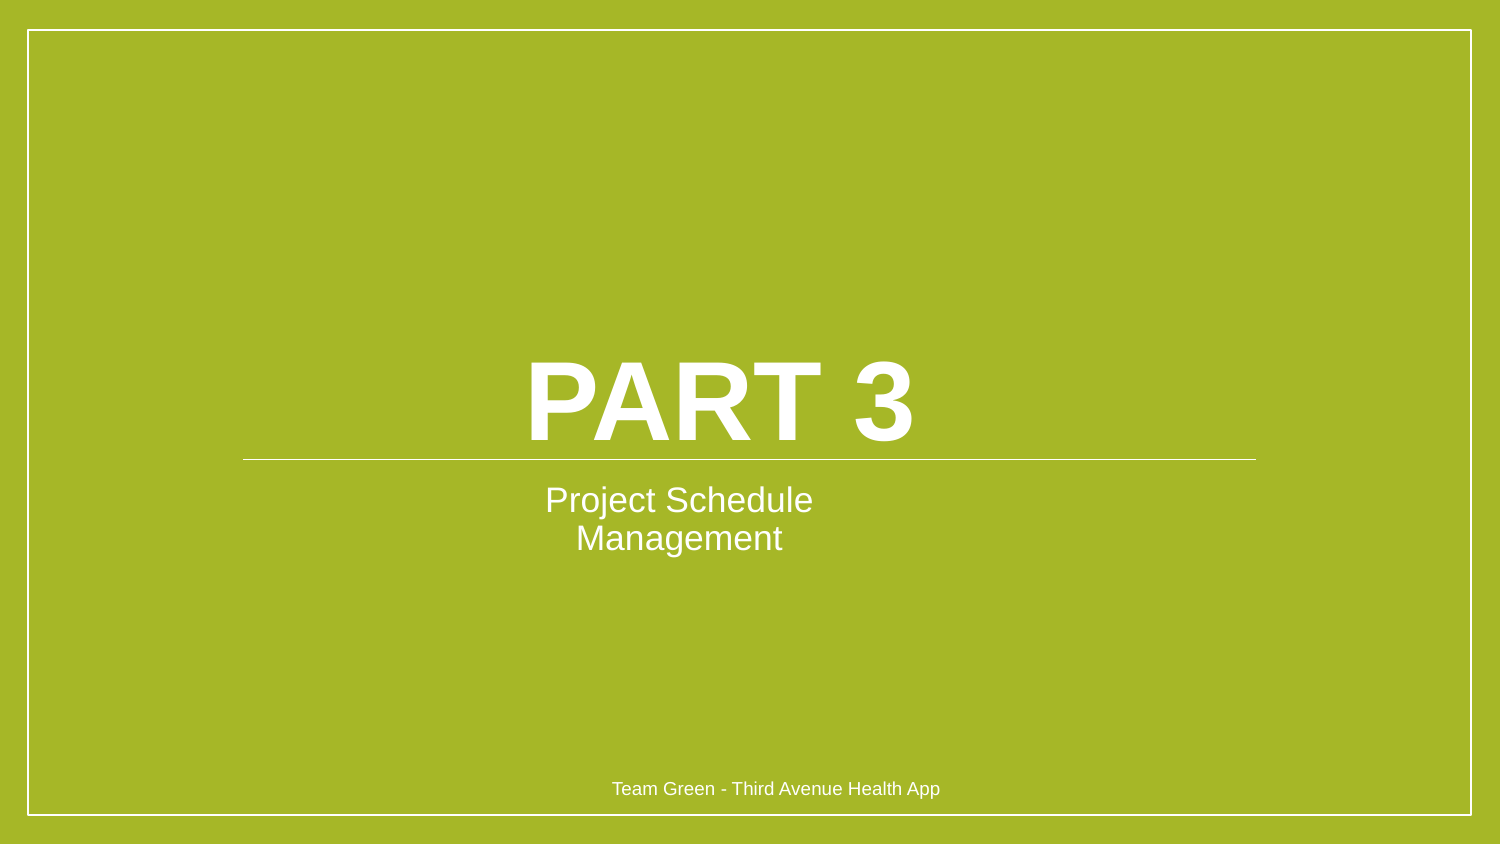

# PART 3
Project Schedule Management

Team Green - Third Avenue Health App